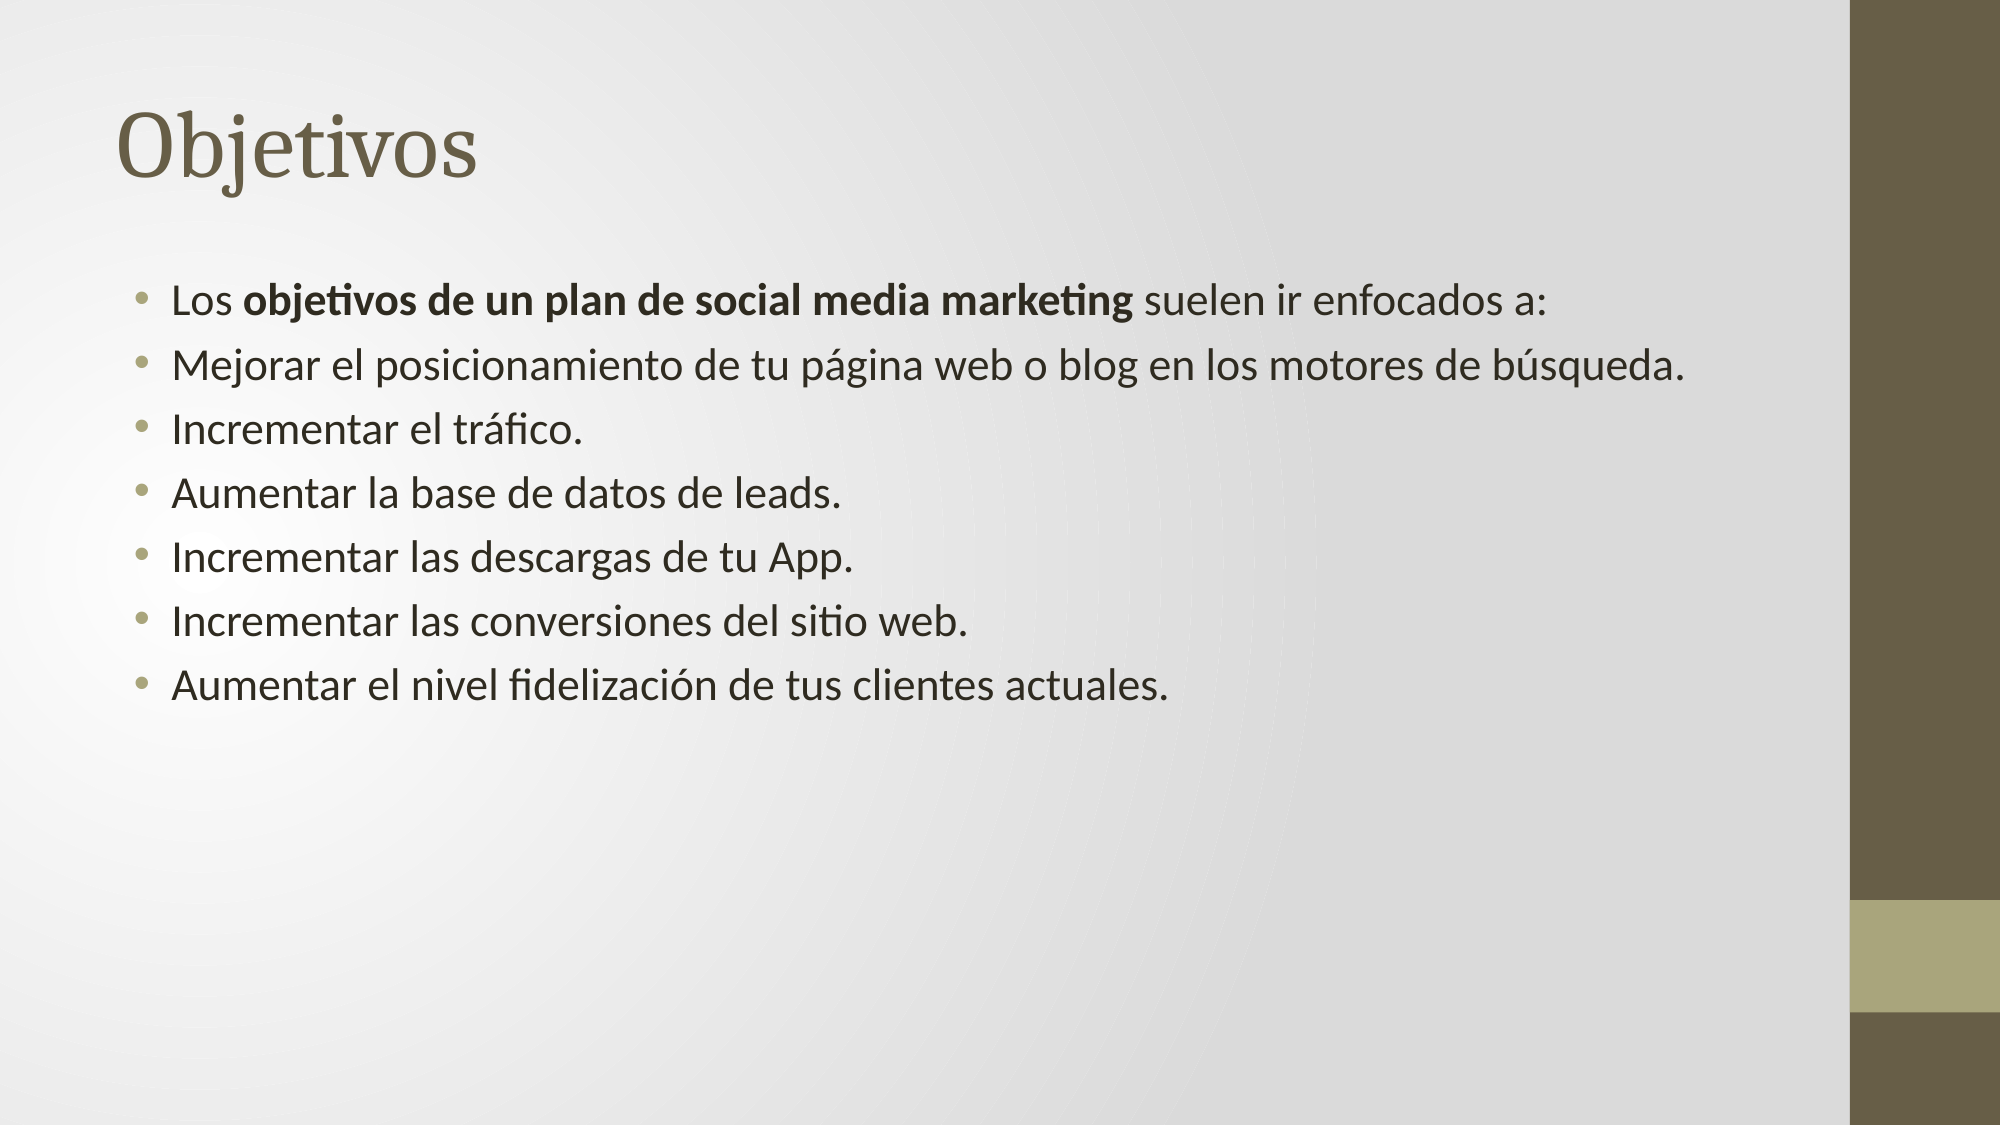

# Objetivos
Los objetivos de un plan de social media marketing suelen ir enfocados a:
Mejorar el posicionamiento de tu página web o blog en los motores de búsqueda.
Incrementar el tráfico.
Aumentar la base de datos de leads.
Incrementar las descargas de tu App.
Incrementar las conversiones del sitio web.
Aumentar el nivel fidelización de tus clientes actuales.